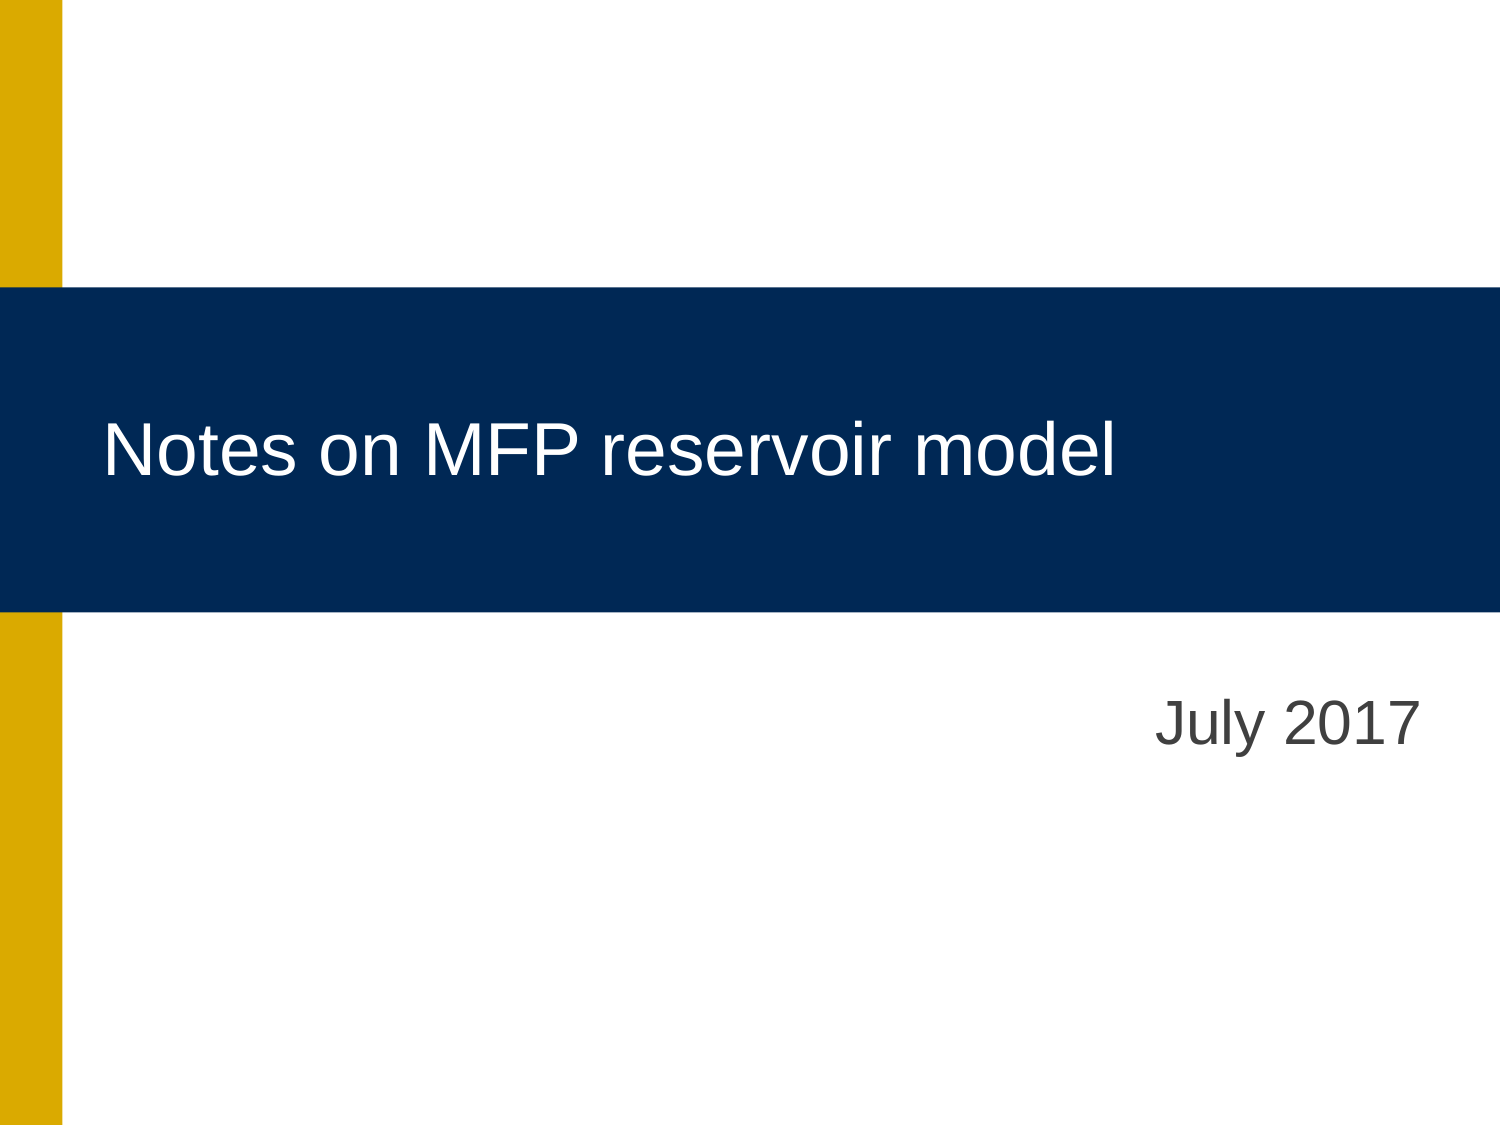

# Notes on MFP reservoir model
July 2017